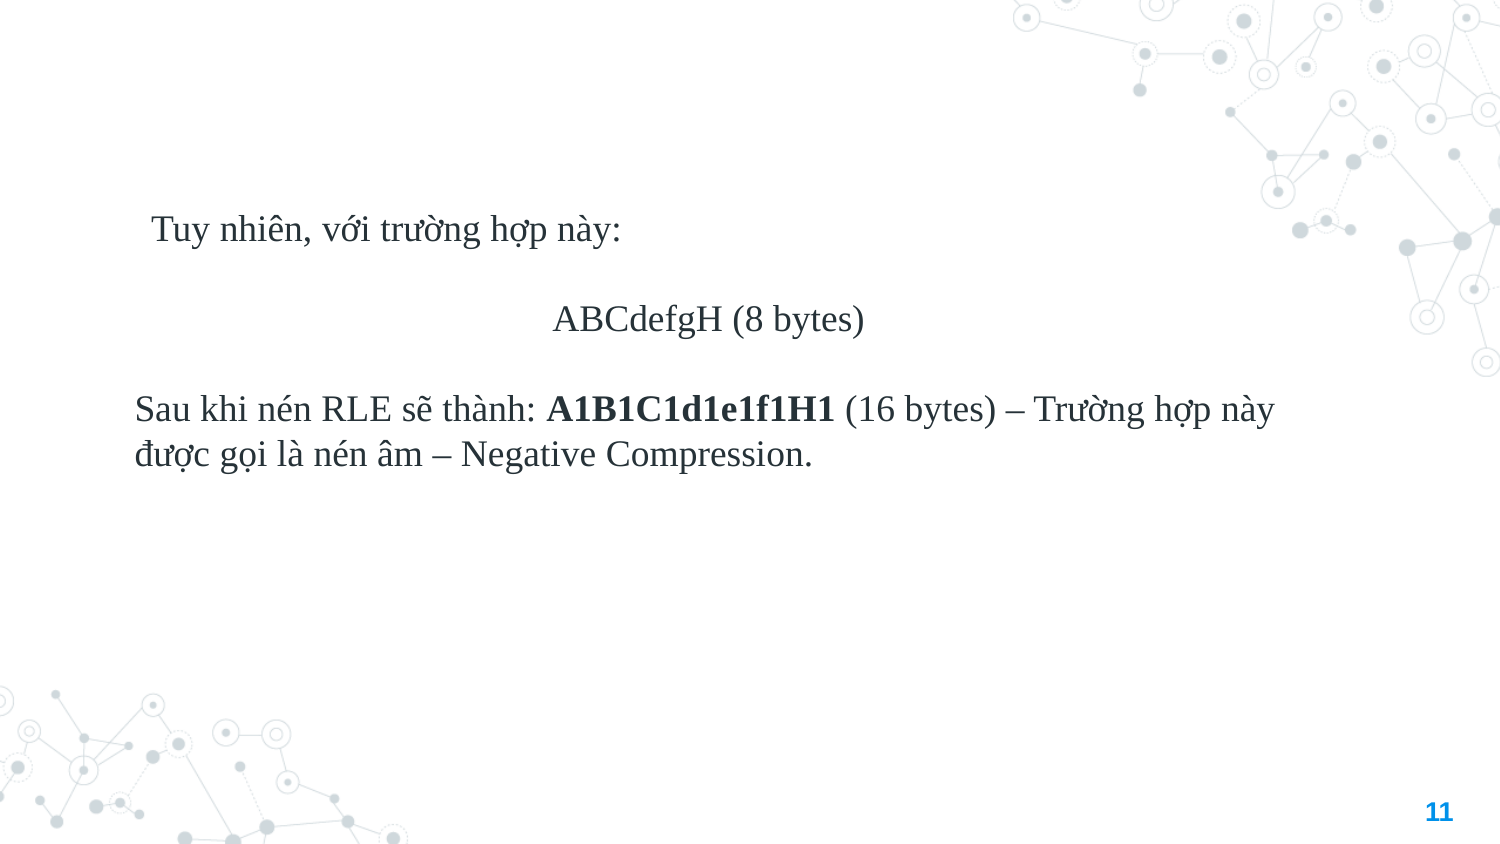

Tuy nhiên, với trường hợp này:

ABCdefgH (8 bytes)

Sau khi nén RLE sẽ thành: A1B1C1d1e1f1H1 (16 bytes) – Trường hợp này được gọi là nén âm – Negative Compression.

11